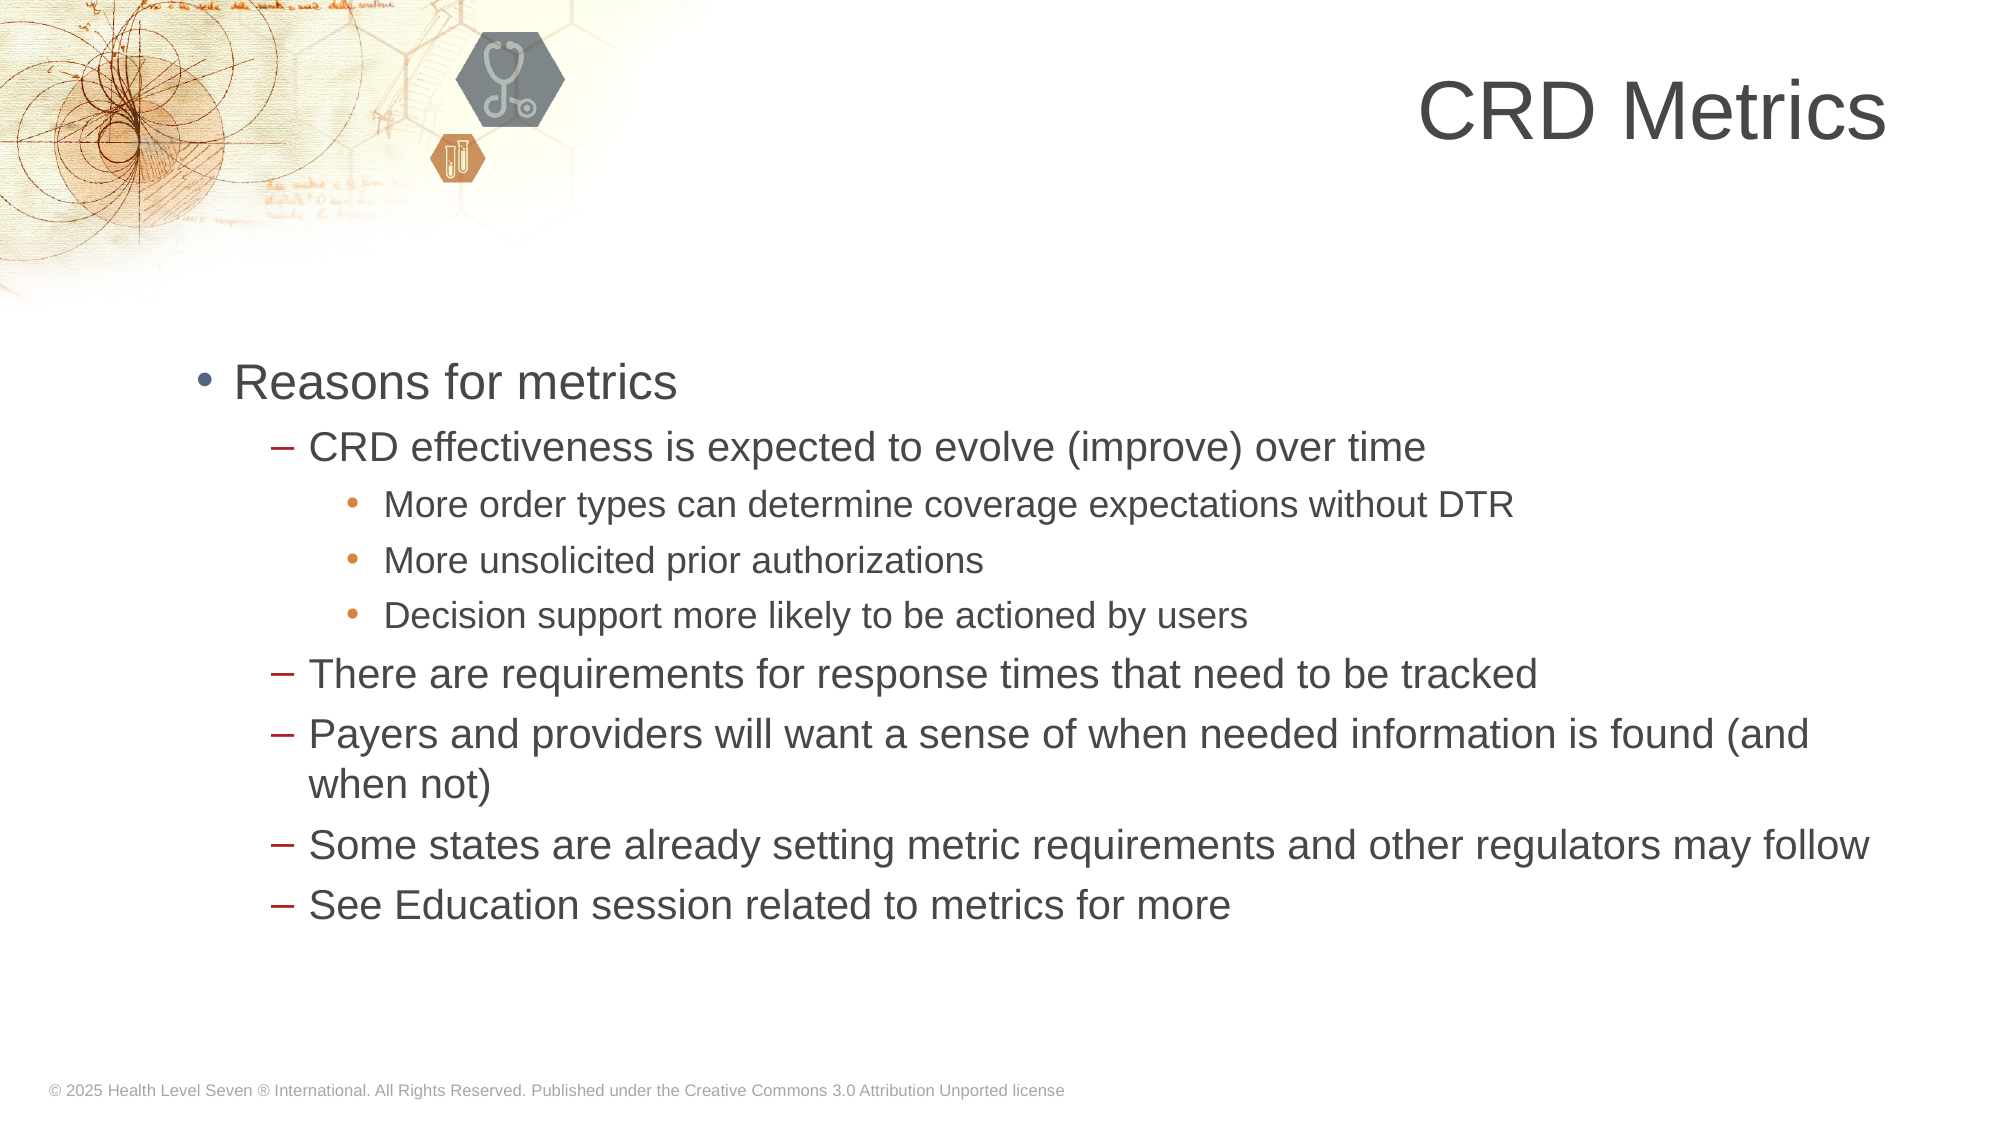

# CRD Metrics
Reasons for metrics
CRD effectiveness is expected to evolve (improve) over time
More order types can determine coverage expectations without DTR
More unsolicited prior authorizations
Decision support more likely to be actioned by users
There are requirements for response times that need to be tracked
Payers and providers will want a sense of when needed information is found (and when not)
Some states are already setting metric requirements and other regulators may follow
See Education session related to metrics for more